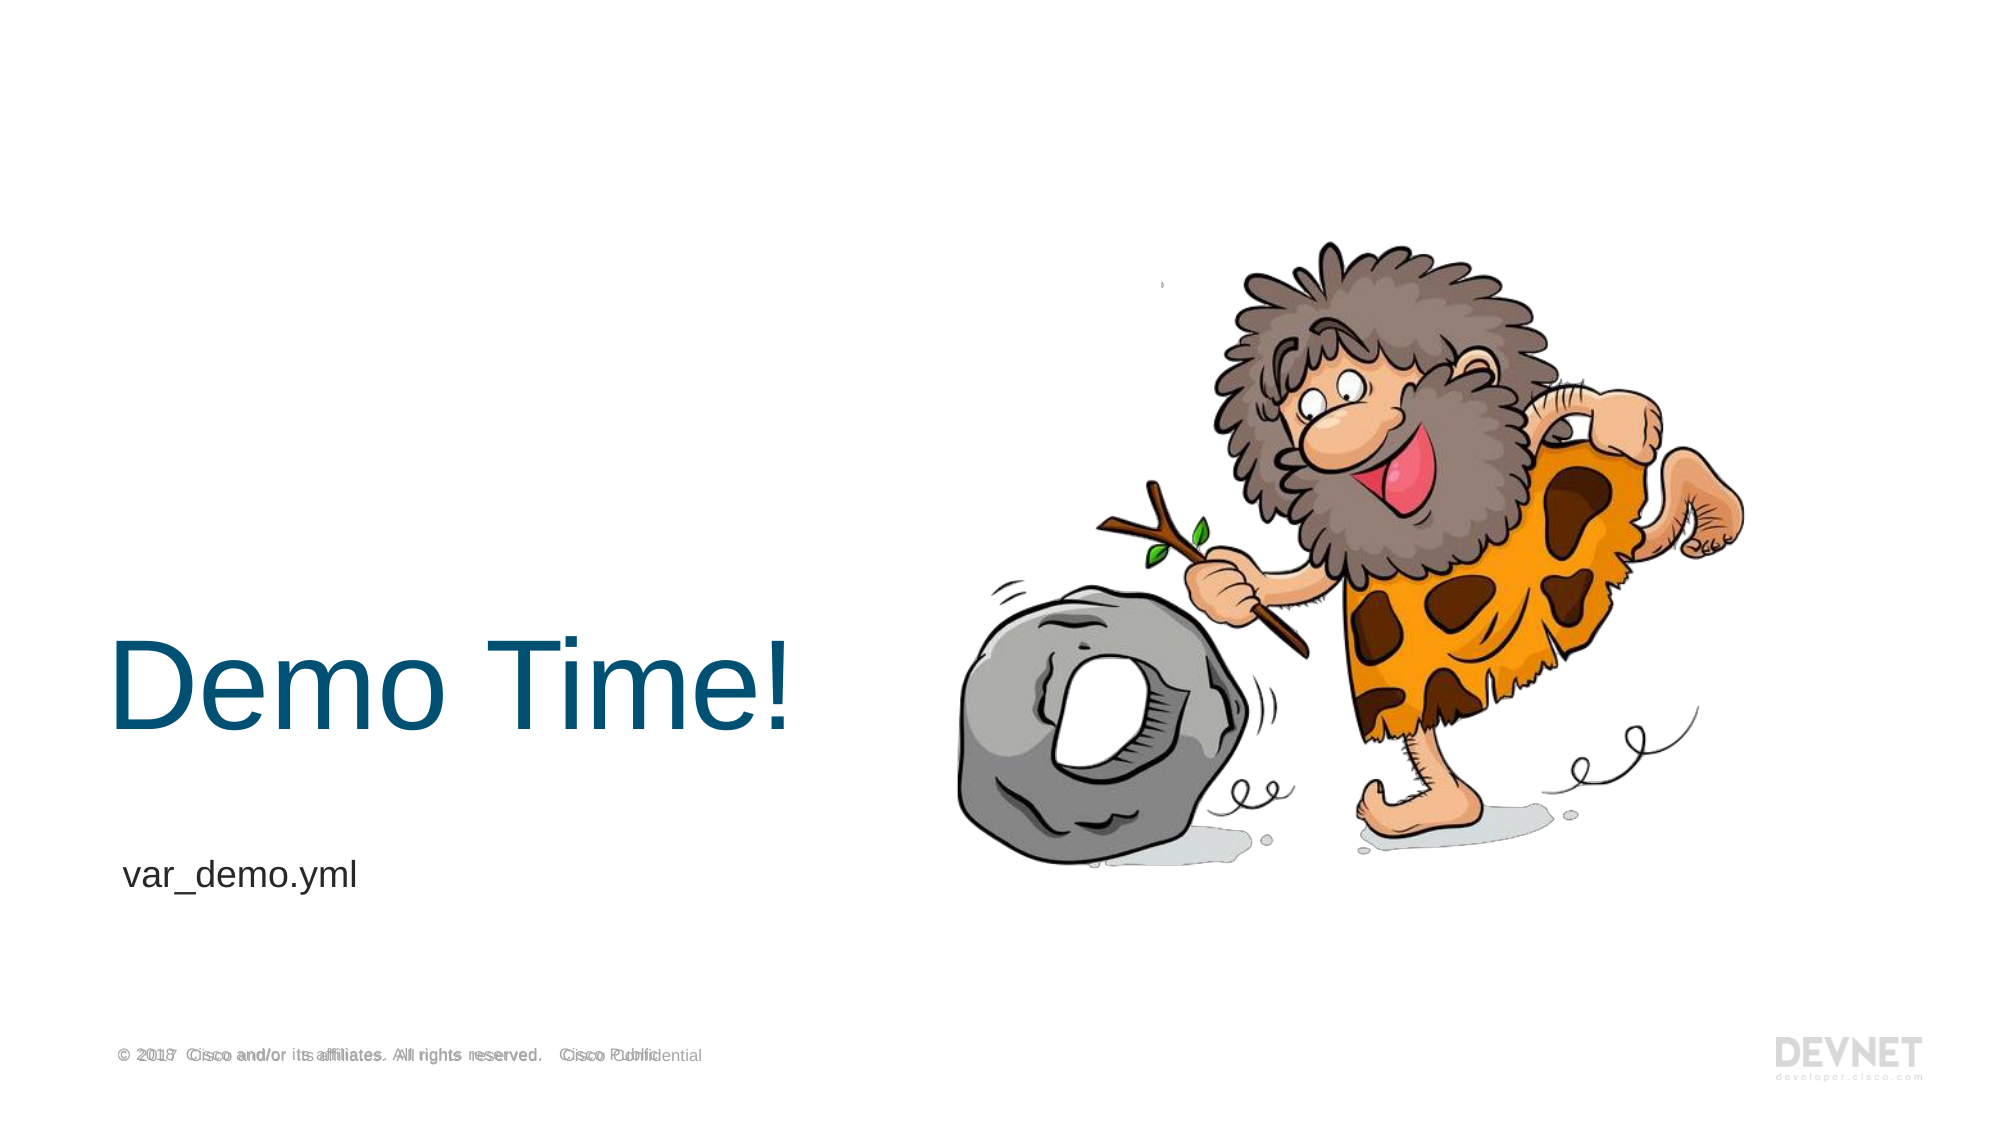

Demo Time!
var_demo.yml
© 2017  Cisco and/or  its affiliates.  All rights  reserved.    Cisco Confidential